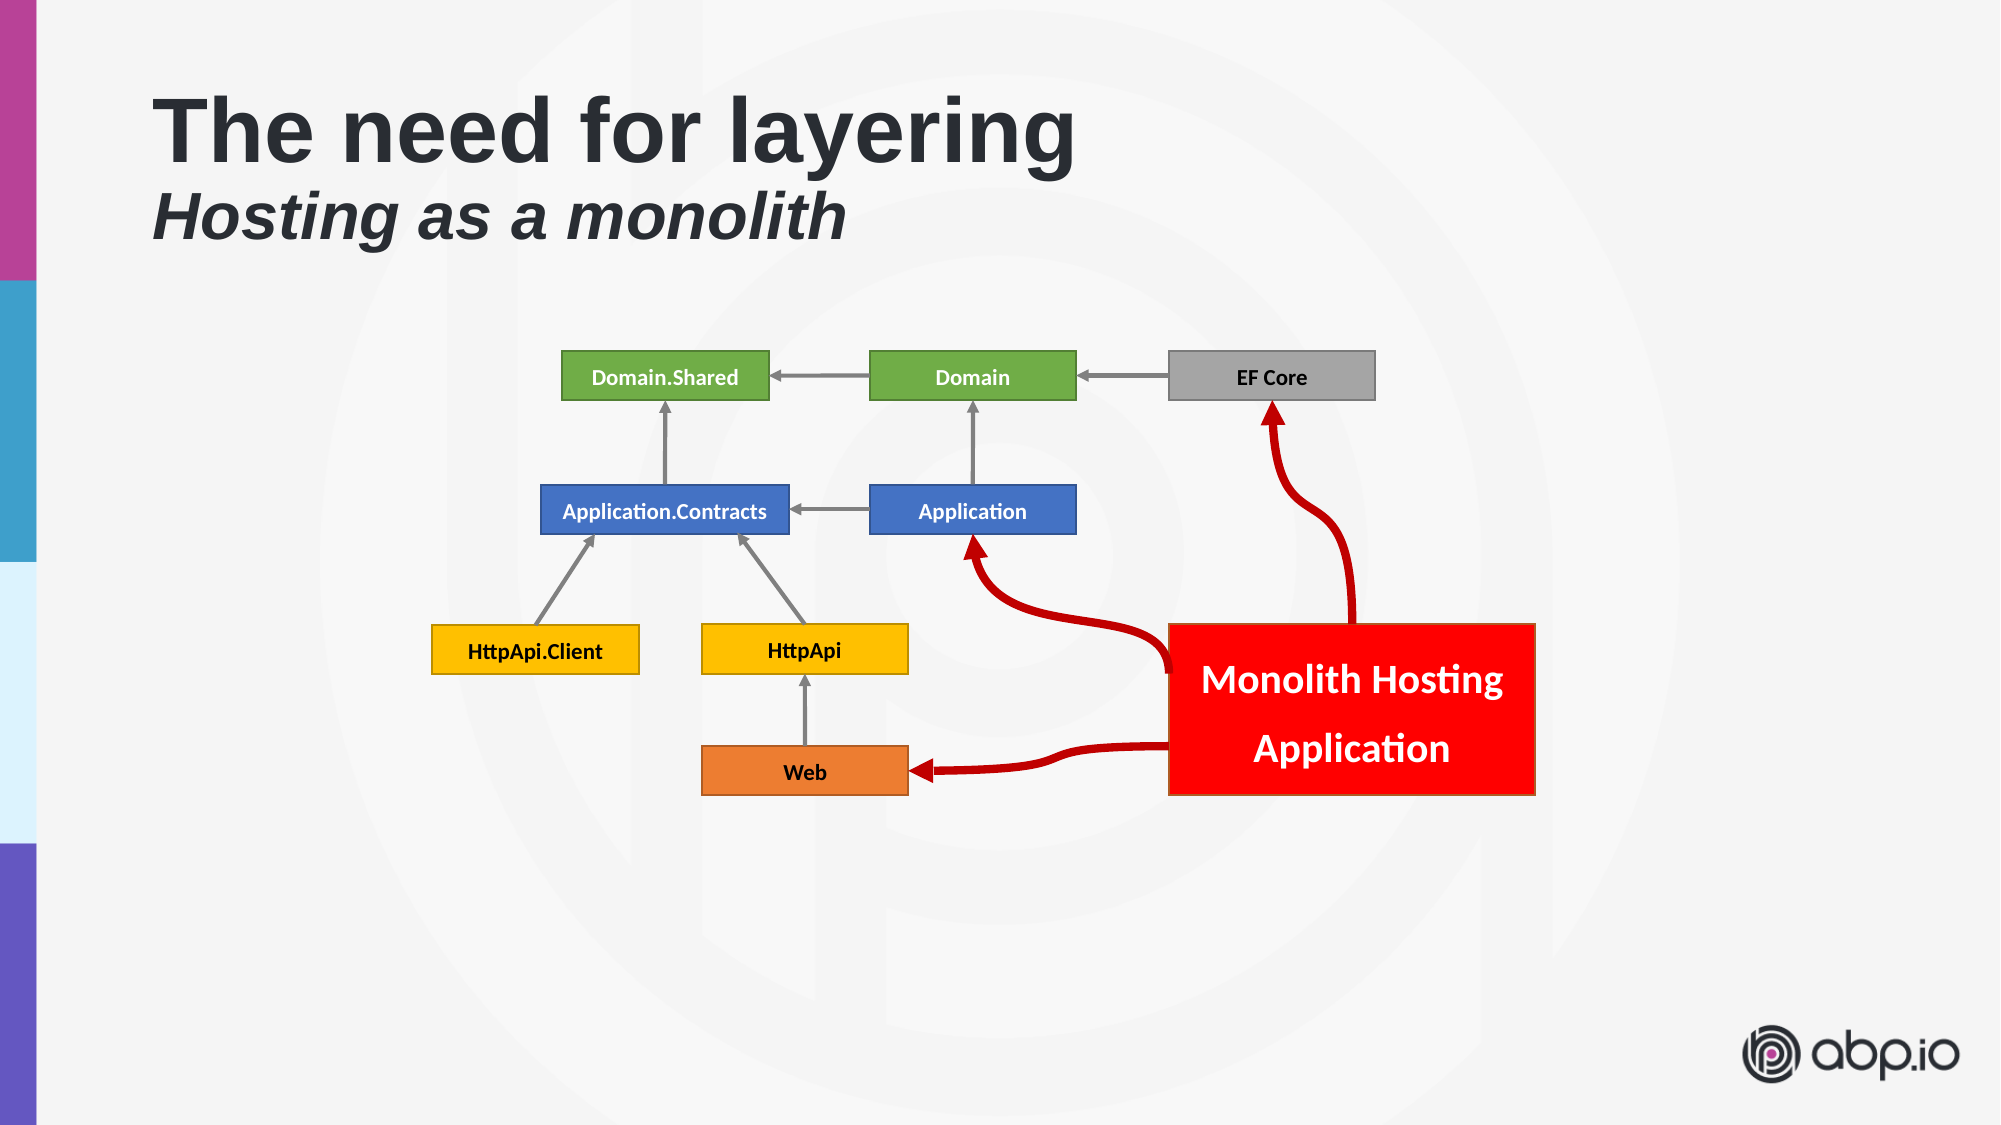

# The need for layering Hosting as a monolith
Domain
EF Core
Domain.Shared
Application.Contracts
Application
HttpApi
Monolith Hosting
Application
HttpApi.Client
Web